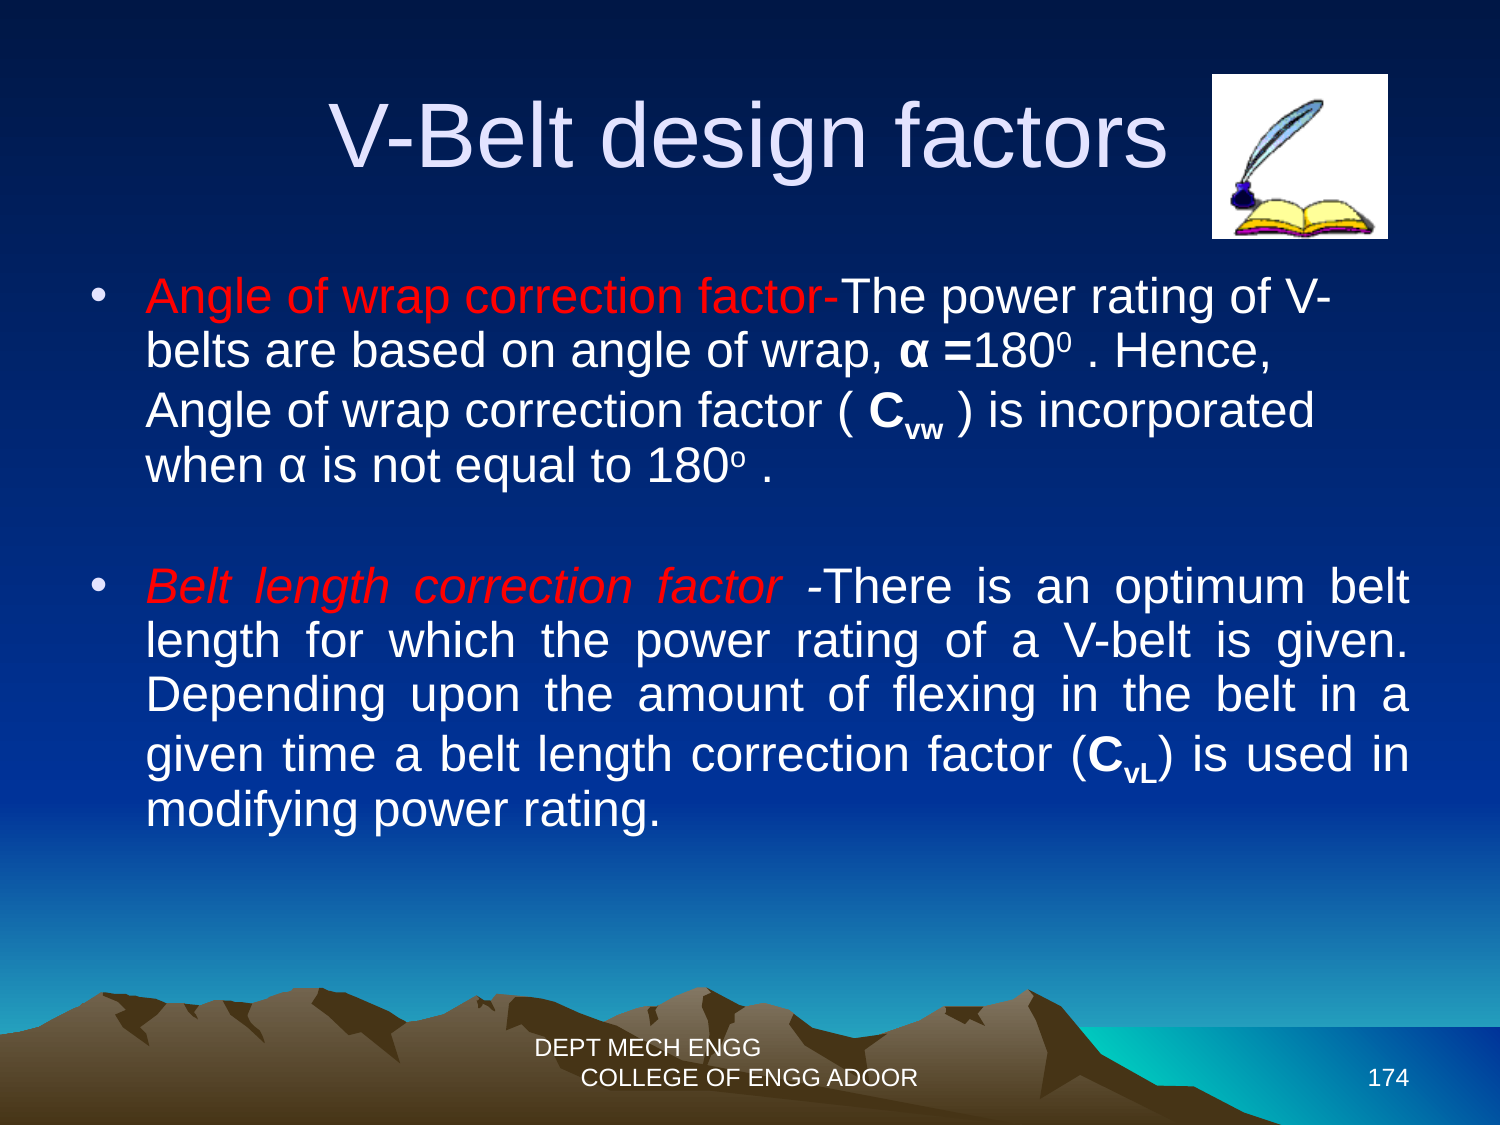

V-Belt design factors
Angle of wrap correction factor-The power rating of V-belts are based on angle of wrap, α =1800 . Hence, Angle of wrap correction factor ( Cvw ) is incorporated when α is not equal to 180ο .

Belt length correction factor -There is an optimum belt length for which the power rating of a V-belt is given. Depending upon the amount of flexing in the belt in a given time a belt length correction factor (CvL) is used in modifying power rating.

DEPT MECH ENGG                              COLLEGE OF ENGG ADOOR
174